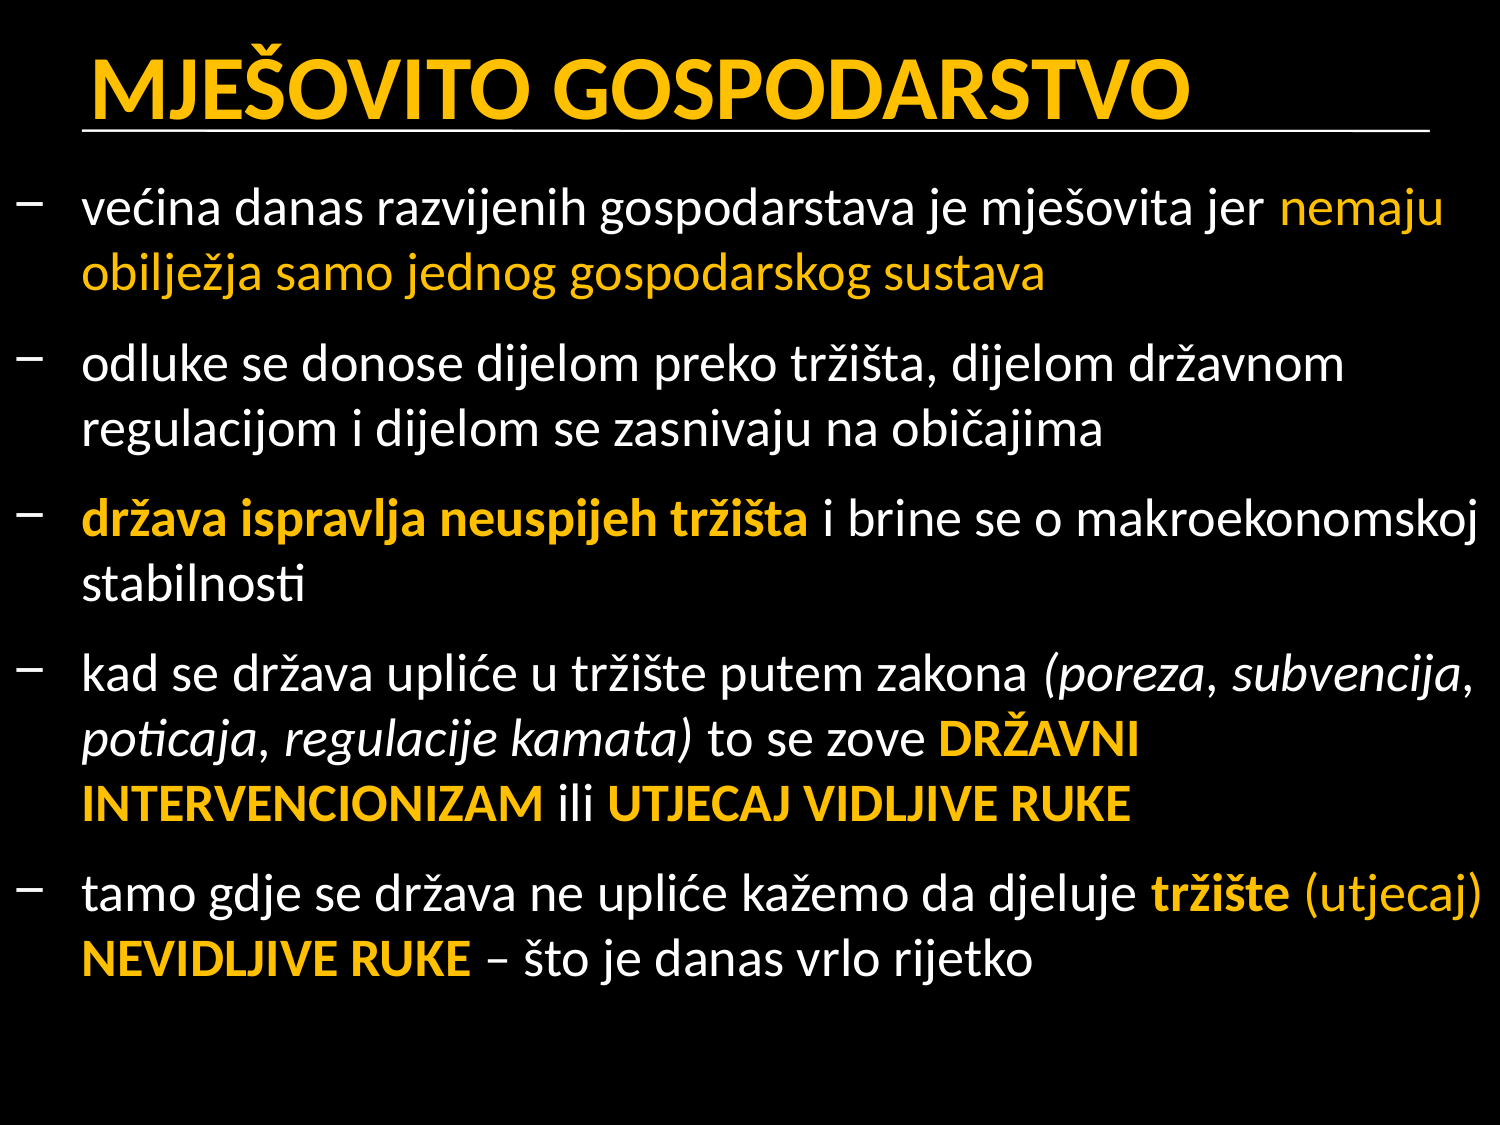

# MJEŠOVITO GOSPODARSTVO
većina danas razvijenih gospodarstava je mješovita jer nemaju obilježja samo jednog gospodarskog sustava
odluke se donose dijelom preko tržišta, dijelom državnom regulacijom i dijelom se zasnivaju na običajima
država ispravlja neuspijeh tržišta i brine se o makroekonomskoj stabilnosti
kad se država upliće u tržište putem zakona (poreza, subvencija, poticaja, regulacije kamata) to se zove DRŽAVNI INTERVENCIONIZAM ili UTJECAJ VIDLJIVE RUKE
tamo gdje se država ne upliće kažemo da djeluje tržište (utjecaj) NEVIDLJIVE RUKE – što je danas vrlo rijetko